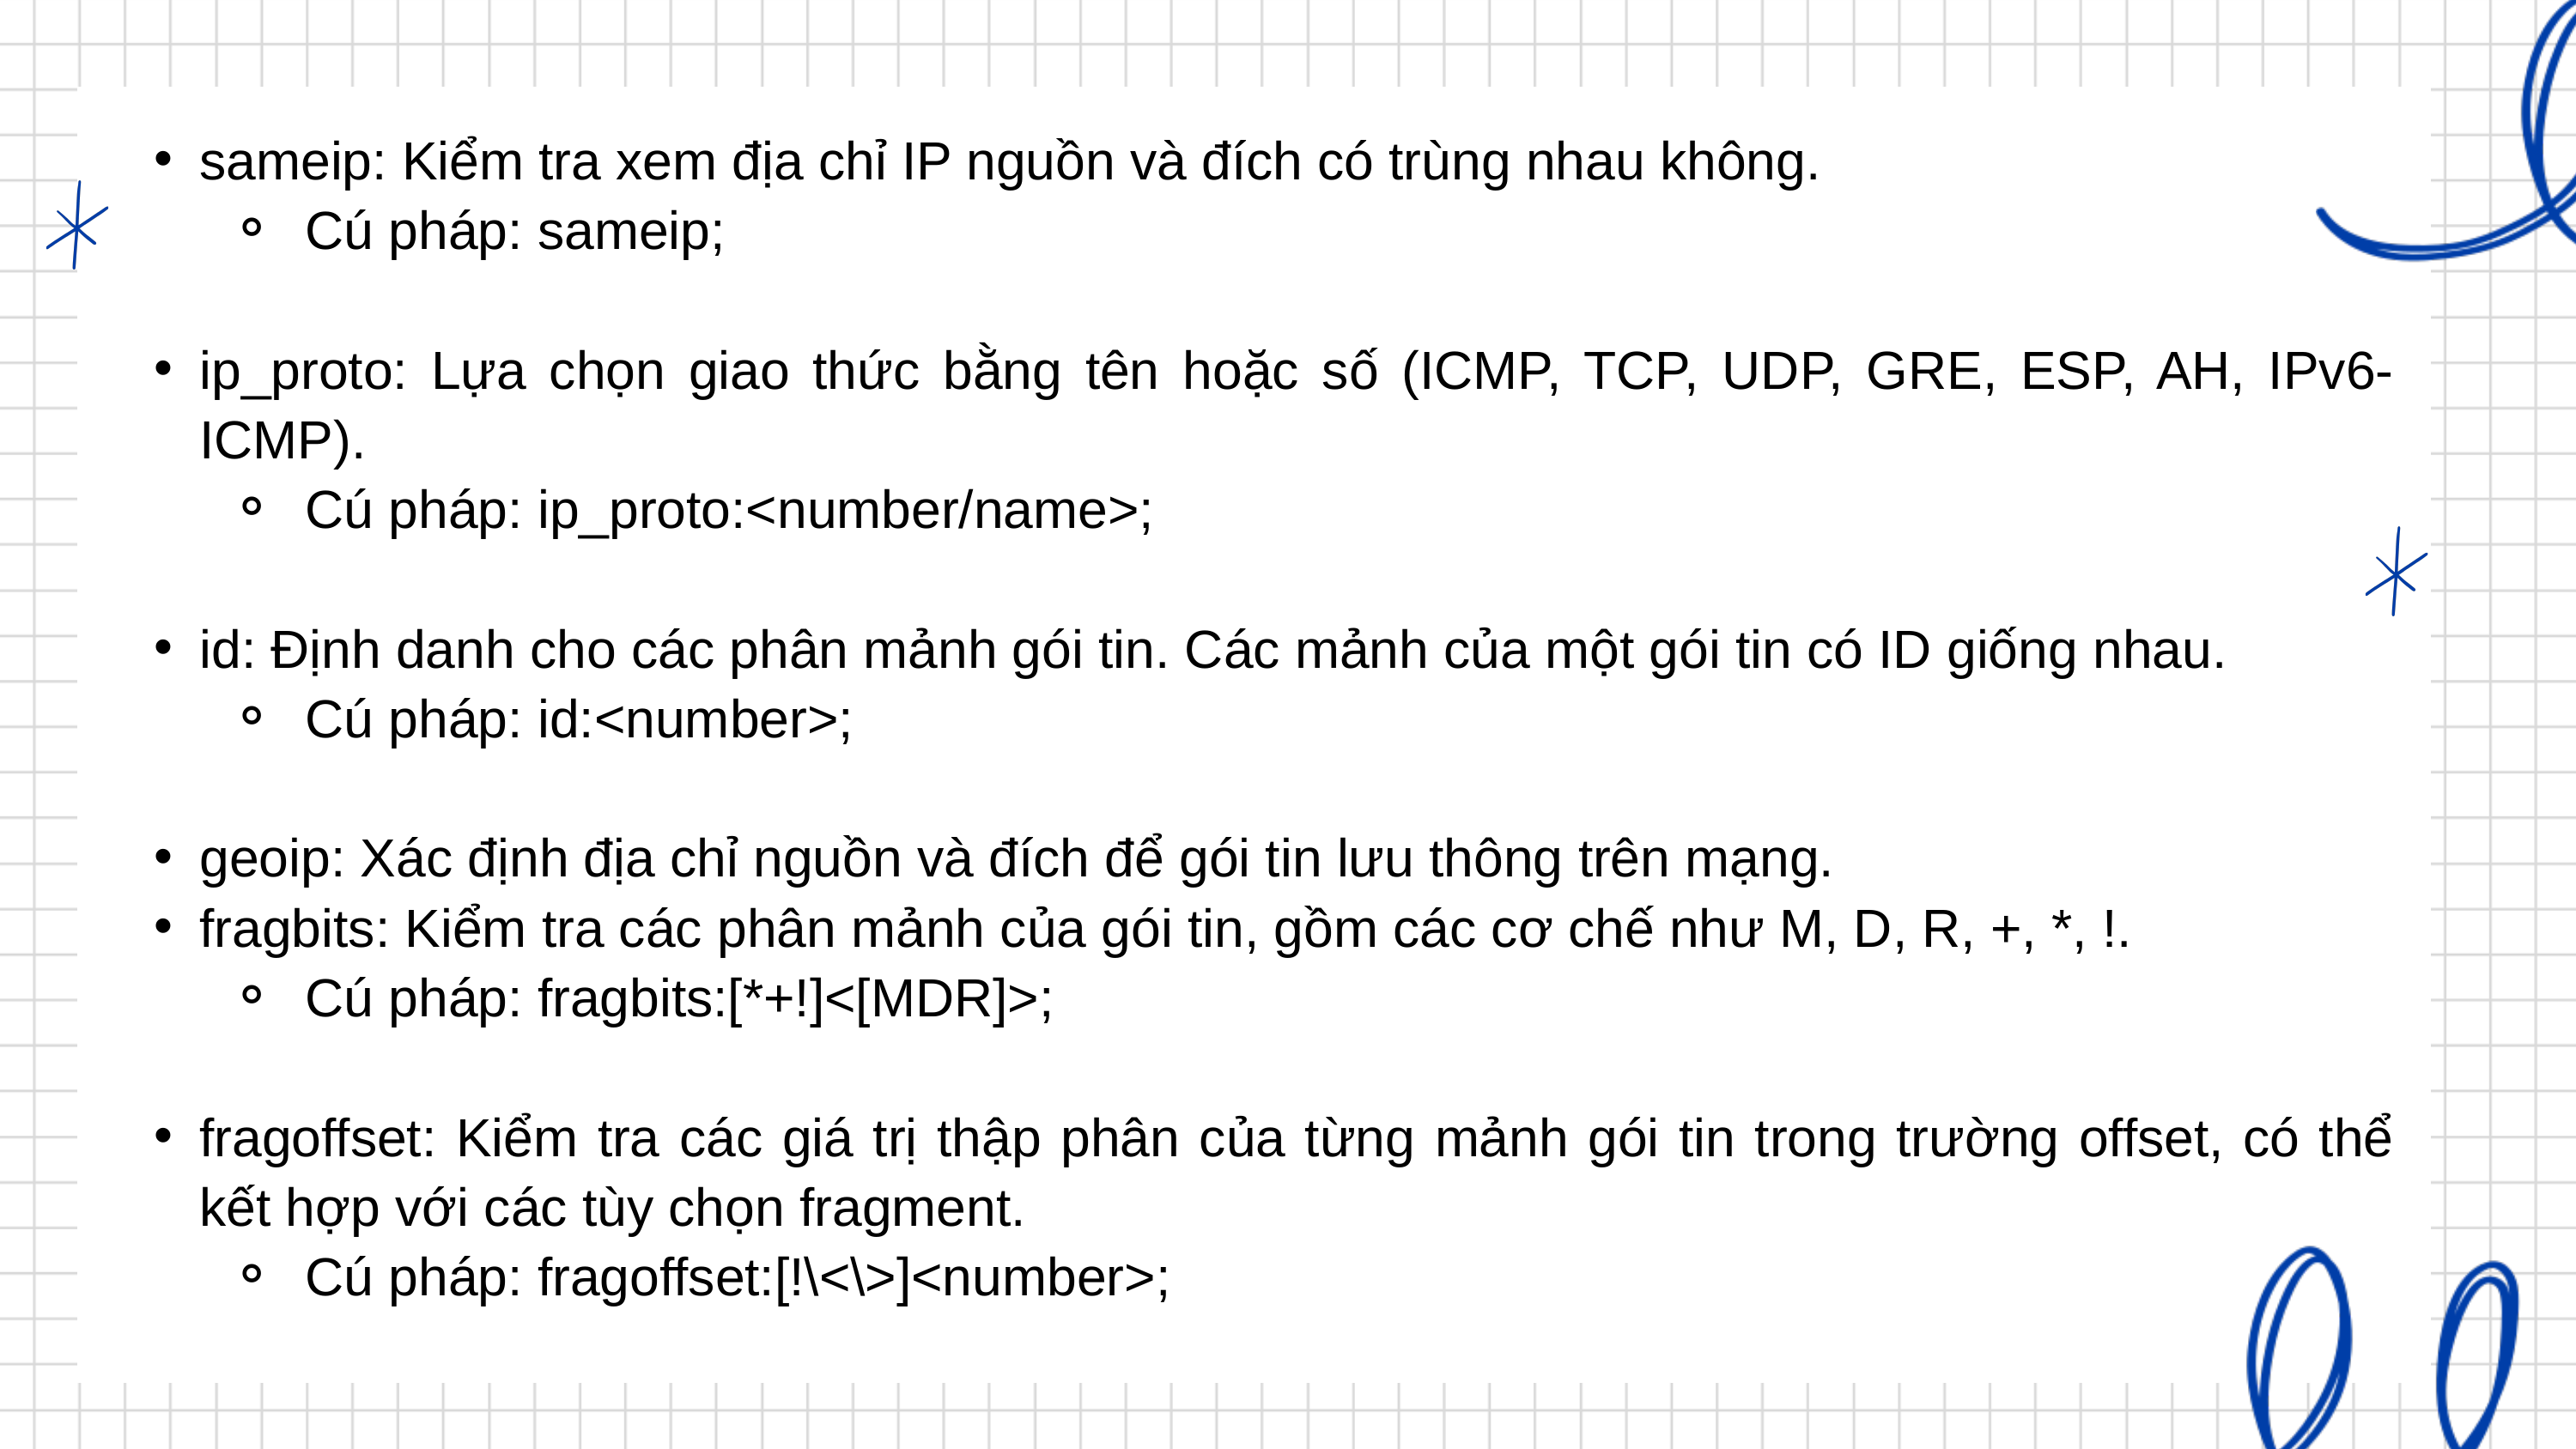

sameip: Kiểm tra xem địa chỉ IP nguồn và đích có trùng nhau không.
 Cú pháp: sameip;

ip_proto: Lựa chọn giao thức bằng tên hoặc số (ICMP, TCP, UDP, GRE, ESP, AH, IPv6-ICMP).
 Cú pháp: ip_proto:<number/name>;

id: Định danh cho các phân mảnh gói tin. Các mảnh của một gói tin có ID giống nhau.
 Cú pháp: id:<number>;

geoip: Xác định địa chỉ nguồn và đích để gói tin lưu thông trên mạng.
fragbits: Kiểm tra các phân mảnh của gói tin, gồm các cơ chế như M, D, R, +, *, !.
 Cú pháp: fragbits:[*+!]<[MDR]>;

fragoffset: Kiểm tra các giá trị thập phân của từng mảnh gói tin trong trường offset, có thể kết hợp với các tùy chọn fragment.
 Cú pháp: fragoffset:[!\<\>]<number>;

Sử dụng các tài nguyên thiết kế này trong Bản thuyết trình Canva của bạn. Thiết kế vui vẻ!
Hãy xóa trang này trước khi trình bày.